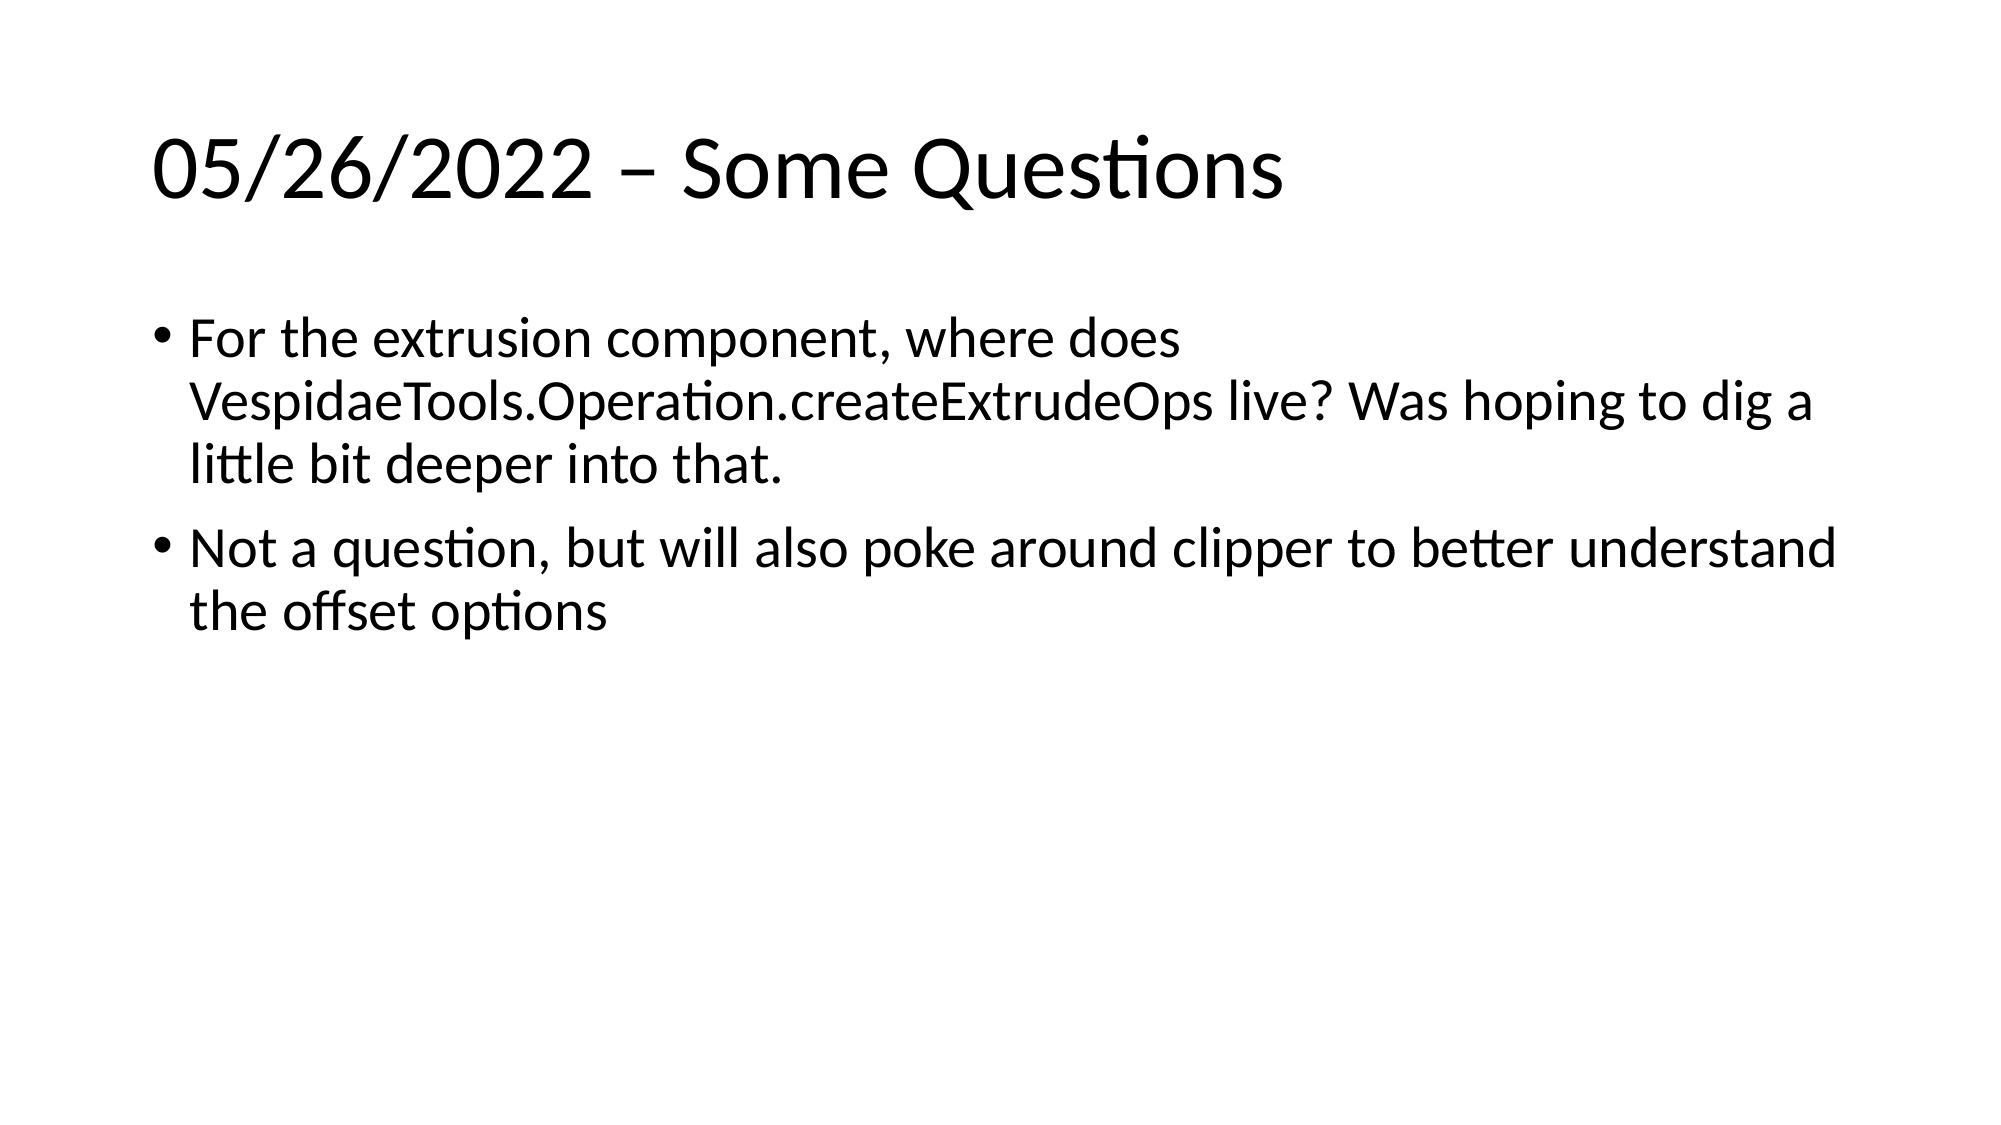

# 05/26/2022 – Some Questions
For the extrusion component, where does VespidaeTools.Operation.createExtrudeOps live? Was hoping to dig a little bit deeper into that.
Not a question, but will also poke around clipper to better understand the offset options